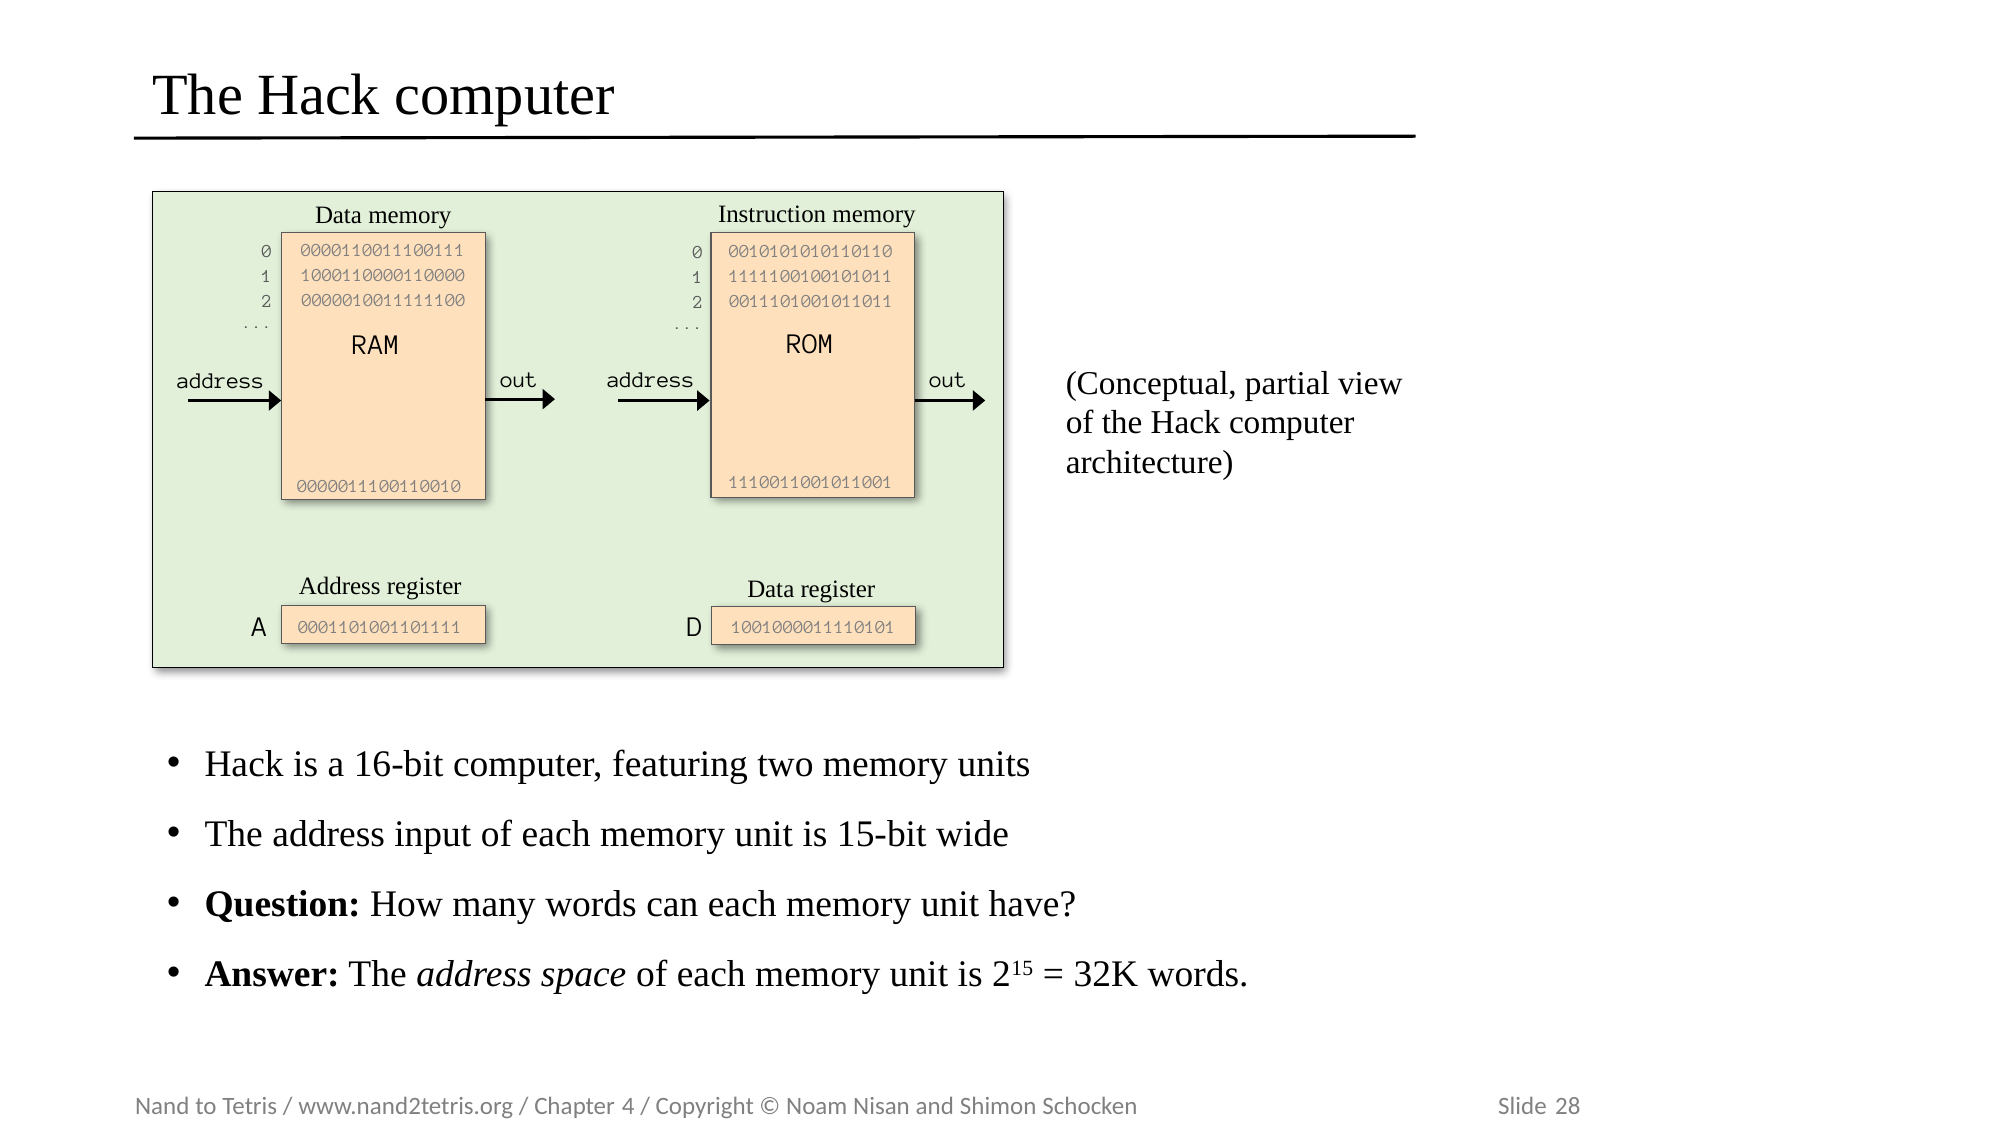

# The Hack computer
Instruction memory

Data memory
0
1
2
...

ROM
RAM
address
out
out
address
Address register
Data register
A

D

0
1
2
...
0000110011100111
0010101010110110
1000110000110000
1111100100101011
0000010011111100
0011101001011011
1110011001011001
0000011100110010
0001101001101111
1001000011110101
(Conceptual, partial view of the Hack computer architecture)
Hack is a 16-bit computer, featuring two memory units
The address input of each memory unit is 15-bit wide
Question: How many words can each memory unit have?
Answer: The address space of each memory unit is 215 = 32K words.